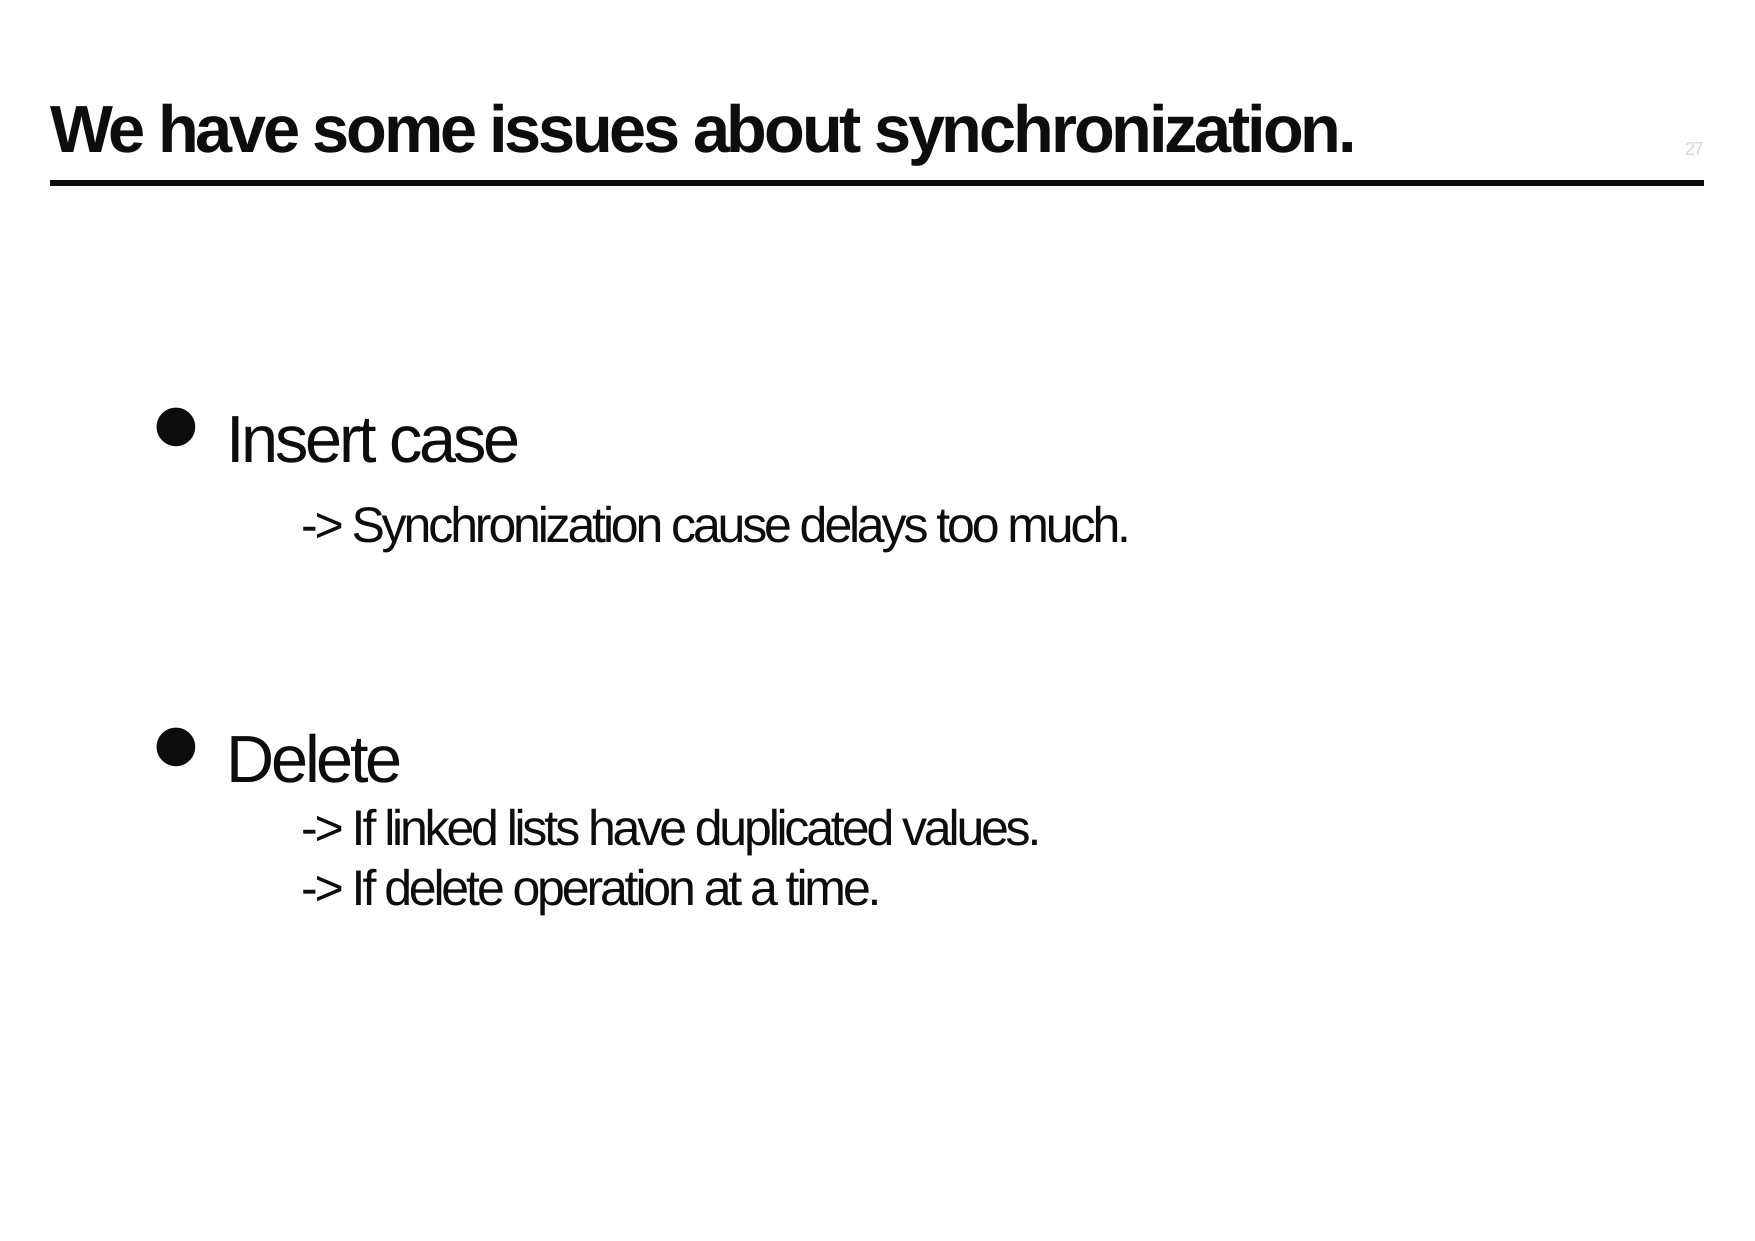

We have some issues about synchronization.
27

Insert case
	-> Synchronization cause delays too much.

Delete
	-> If linked lists have duplicated values.
	-> If delete operation at a time.